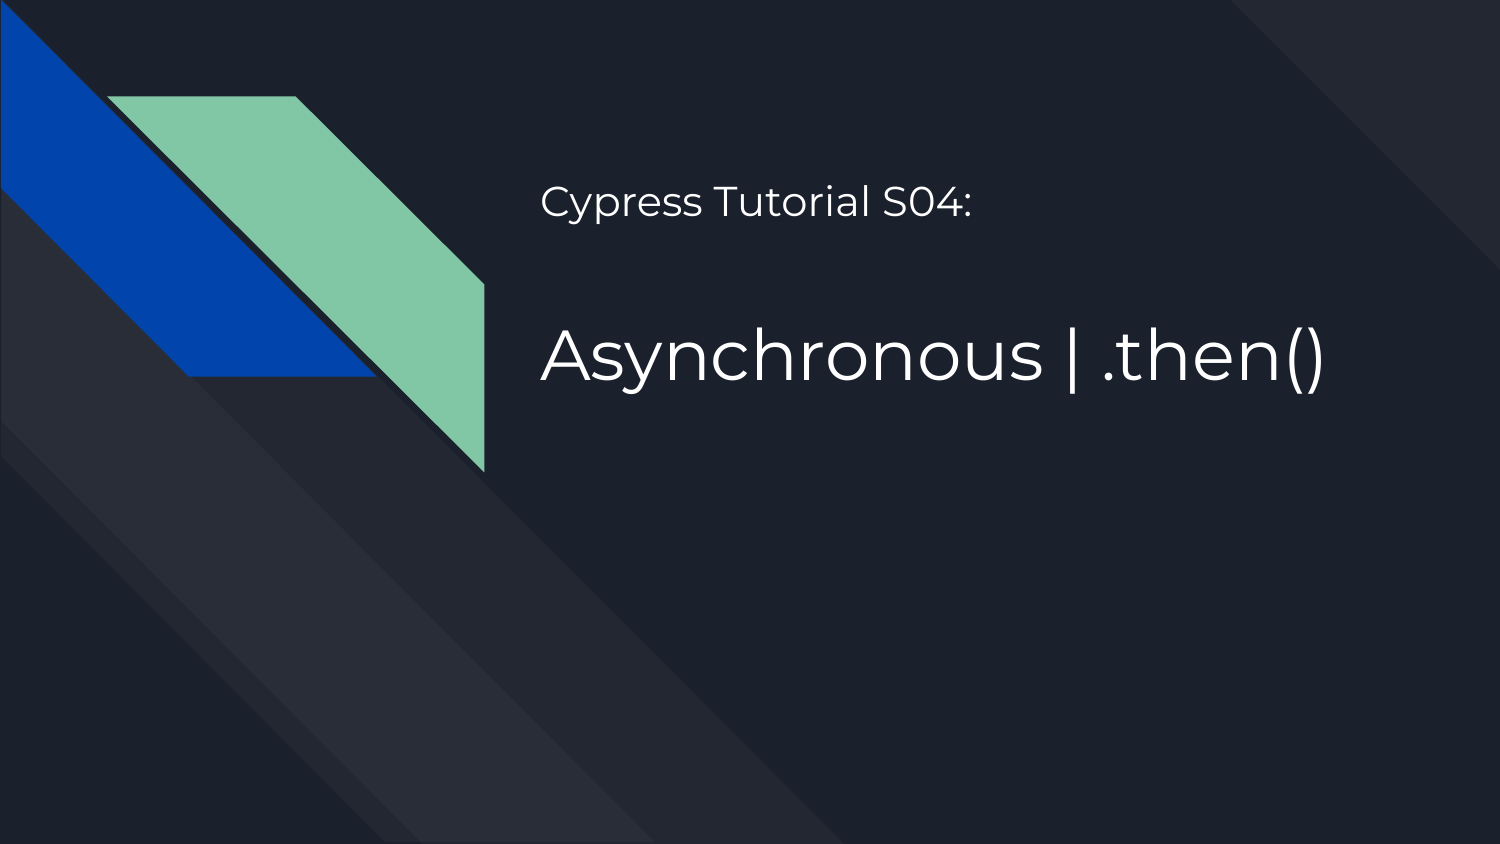

# Cypress Tutorial S04: Asynchronous | .then()